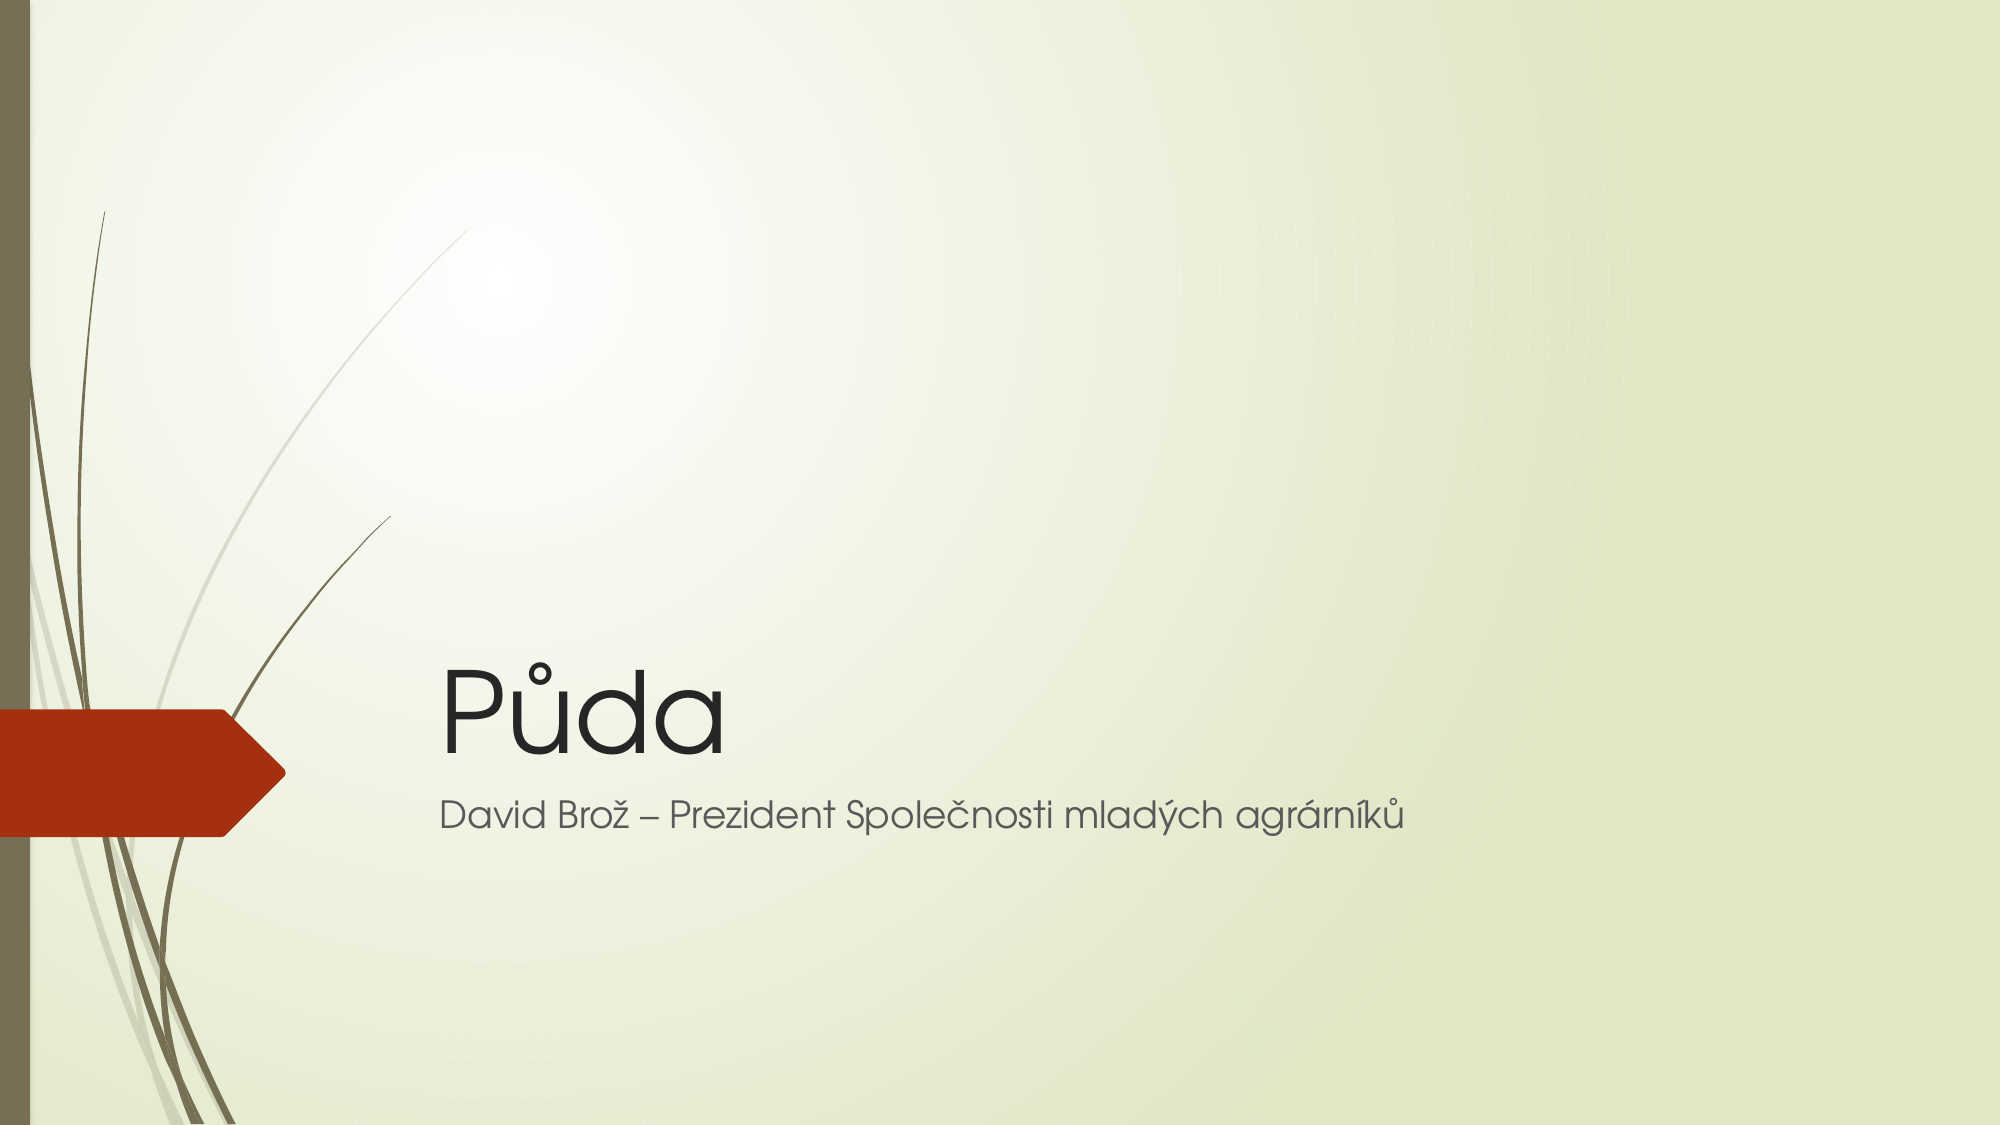

# Půda
David Brož – Prezident Společnosti mladých agrárníků